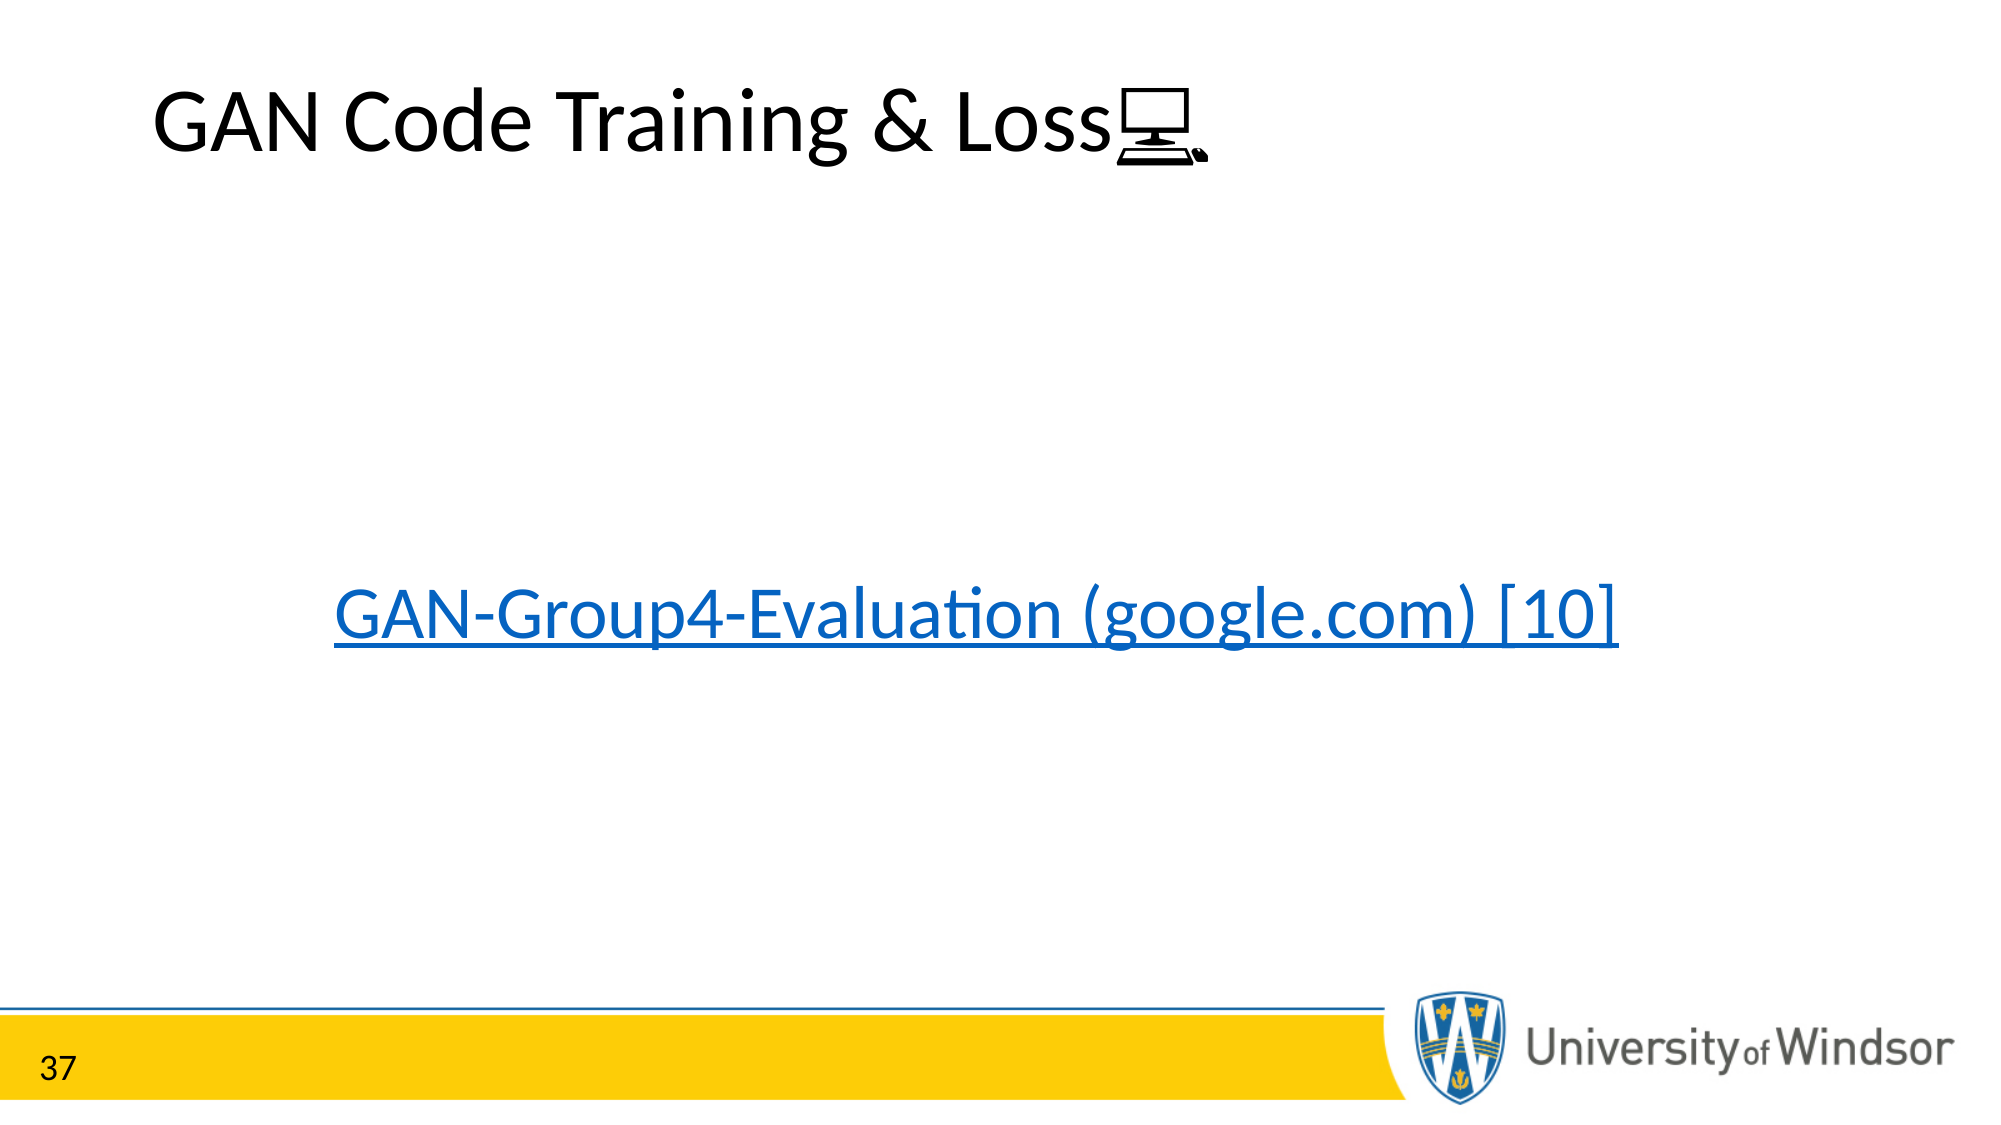

# GAN Code Training & Loss💻
GAN-Group4-Evaluation (google.com) [10]
37